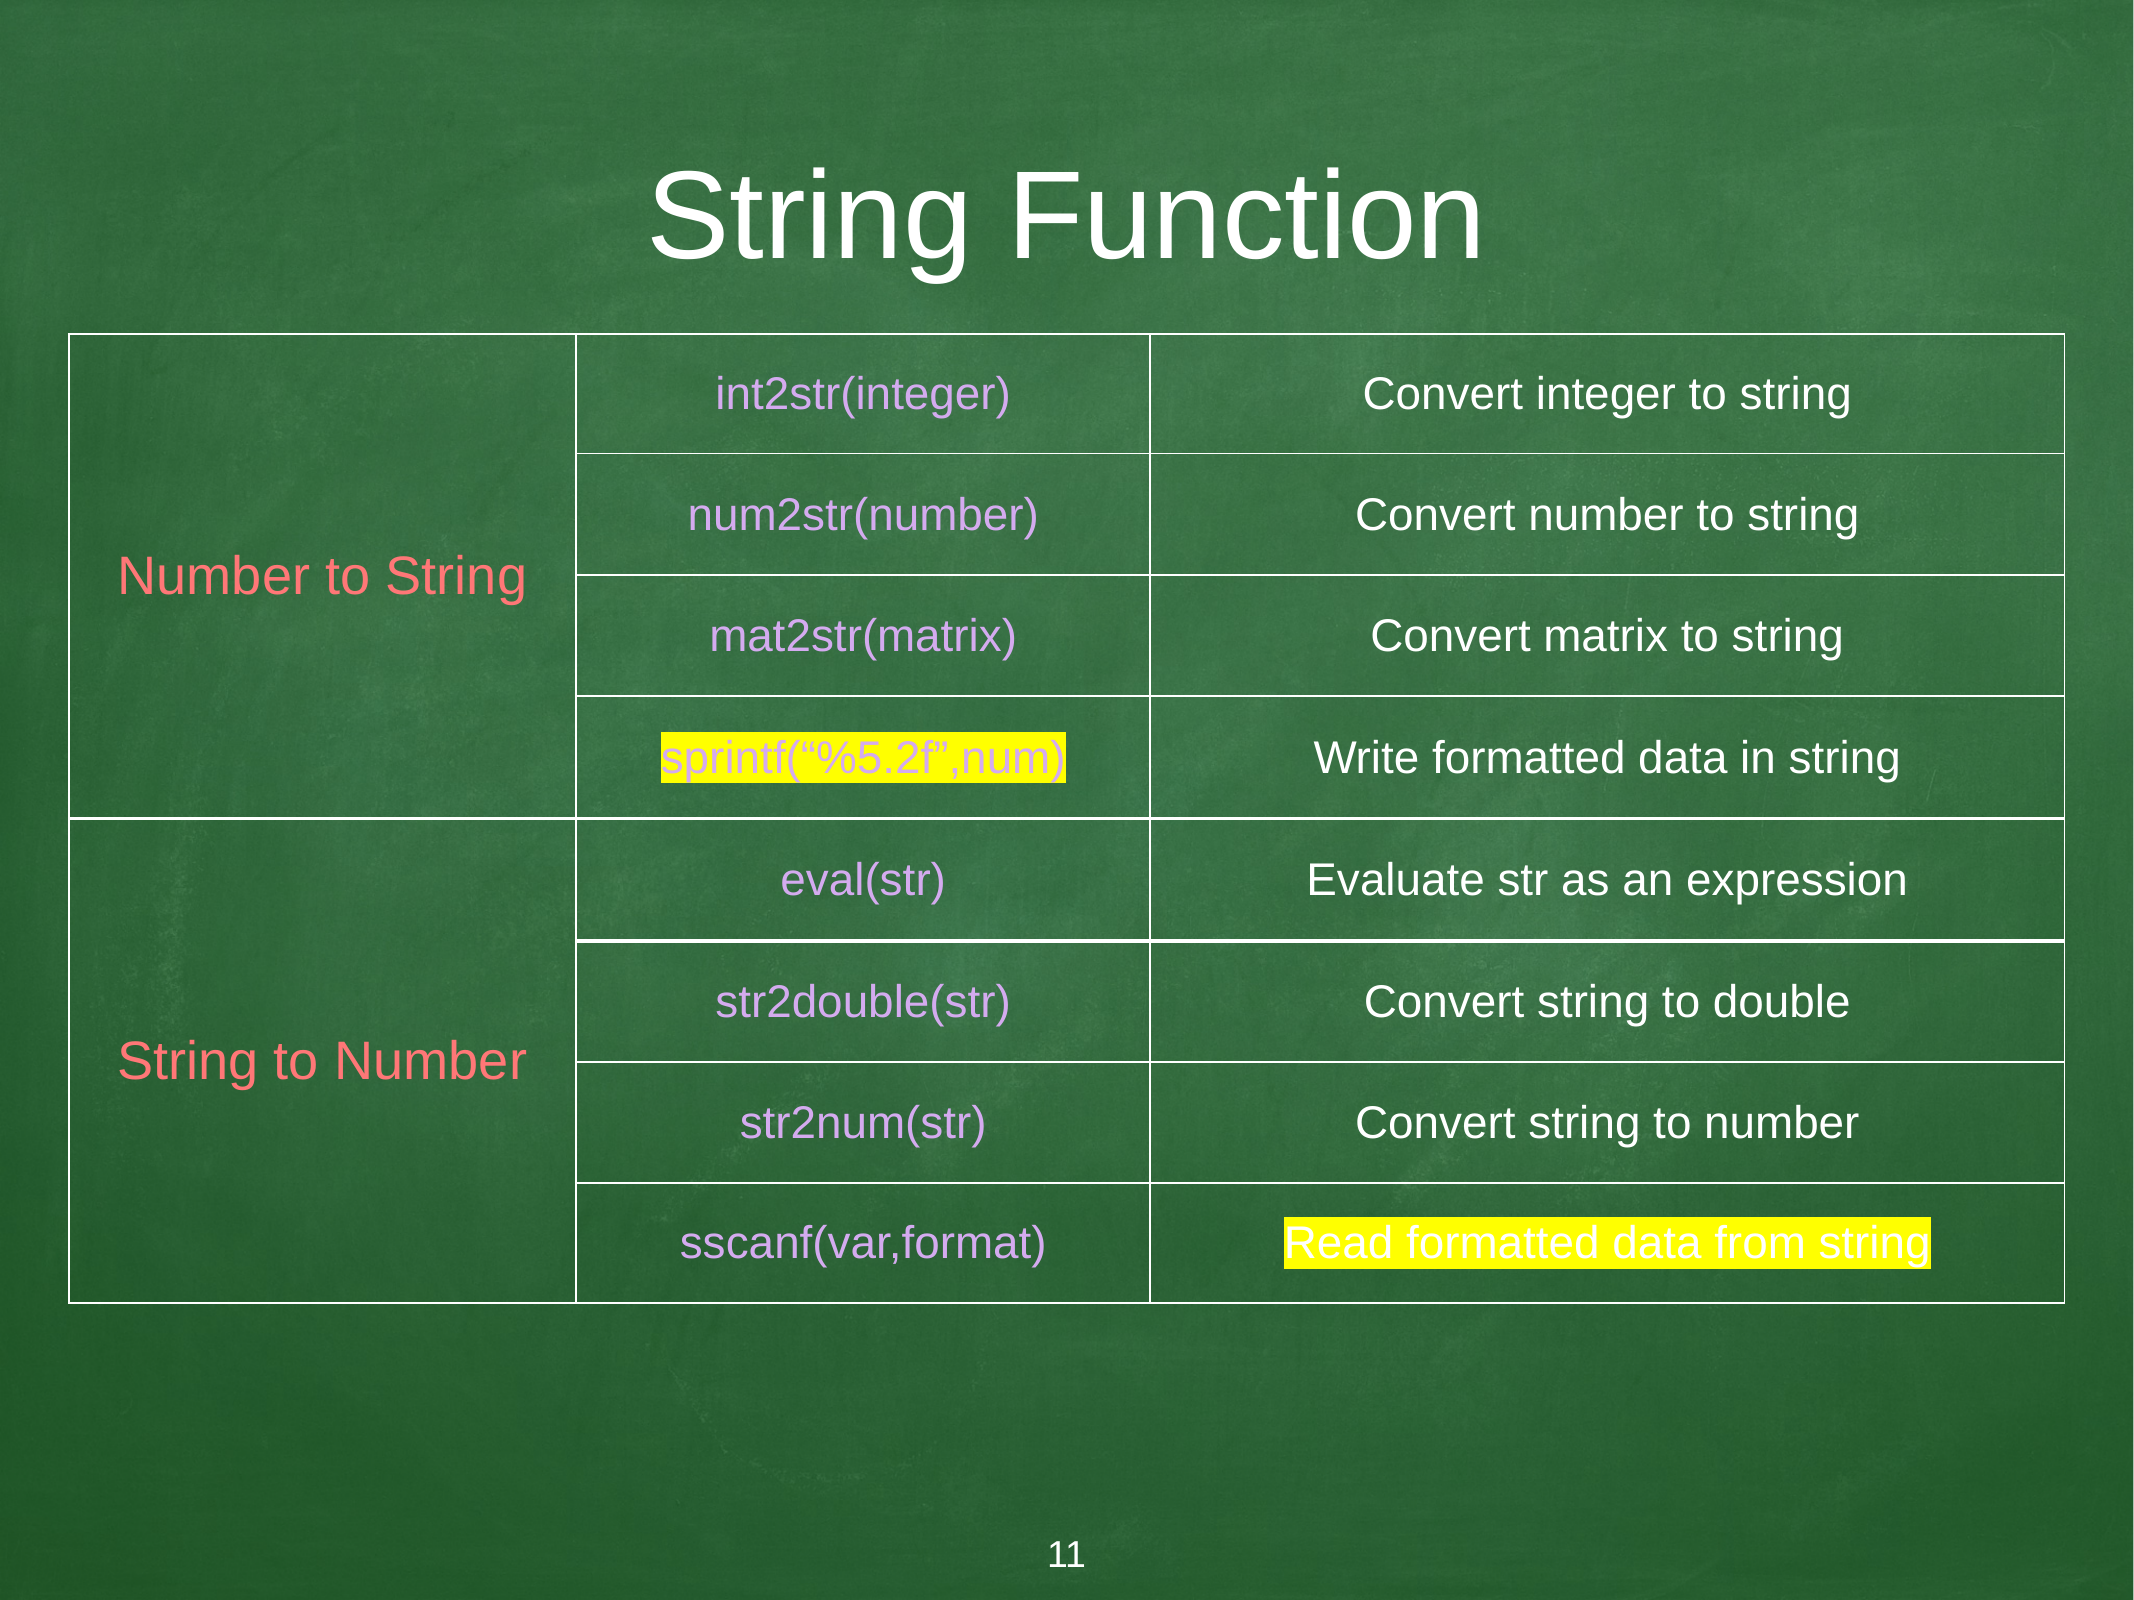

# String Function
| Number to String | int2str(integer) | Convert integer to string |
| --- | --- | --- |
|  | num2str(number) | Convert number to string |
|  | mat2str(matrix) | Convert matrix to string |
|  | sprintf(“%5.2f”,num) | Write formatted data in string |
| String to Number | eval(str) | Evaluate str as an expression |
|  | str2double(str) | Convert string to double |
|  | str2num(str) | Convert string to number |
|  | sscanf(var,format) | Read formatted data from string |
11